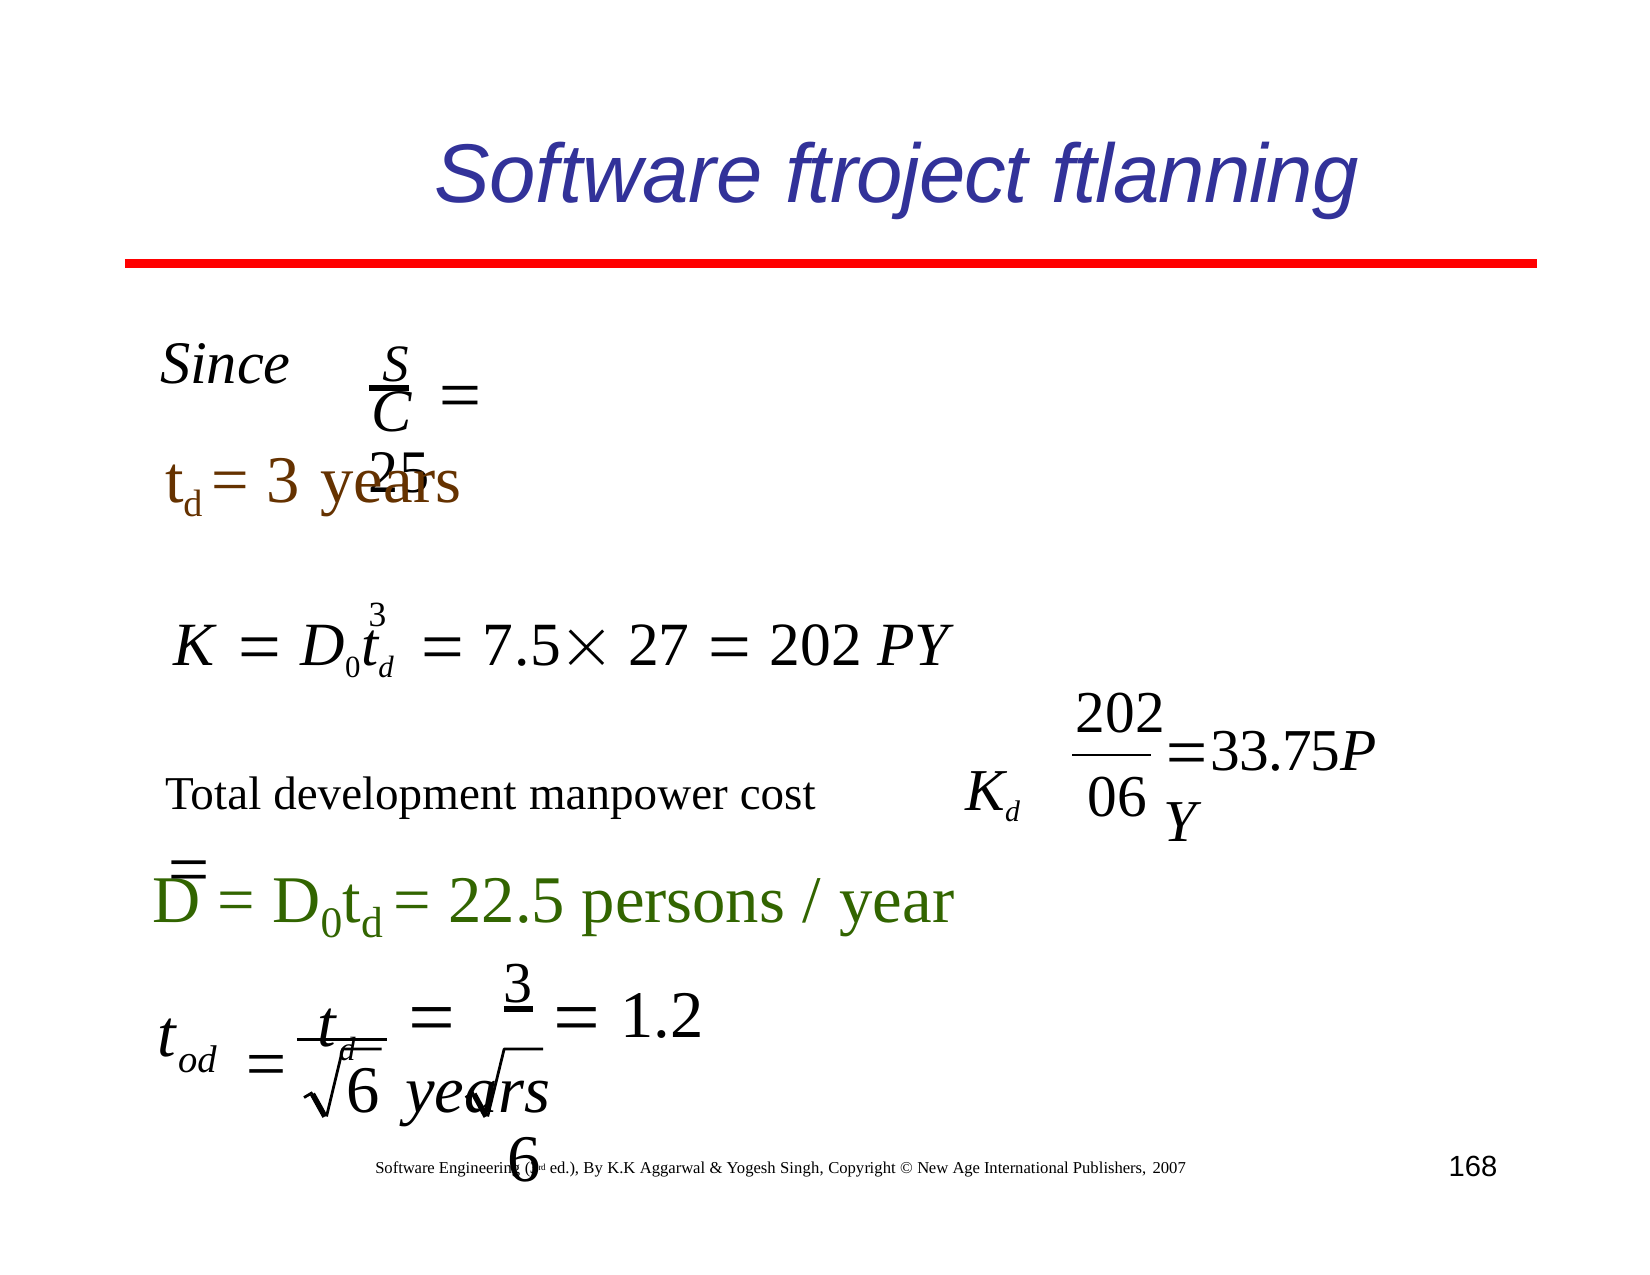

# Software ftroject ftlanning

Since
 S	= 25
C
td = 3 years

K = D0td	= 7.5× 27 = 202 PY
Total development manpower cost	Kd  =
3
202
=33.75PY

06
D = D0td = 22.5 persons / year
=	td
t
=  3	= 1.2 years
6
od

6

168
Software Engineering (3rd  ed.), By K.K Aggarwal & Yogesh Singh, Copyright © New Age International Publishers, 2007